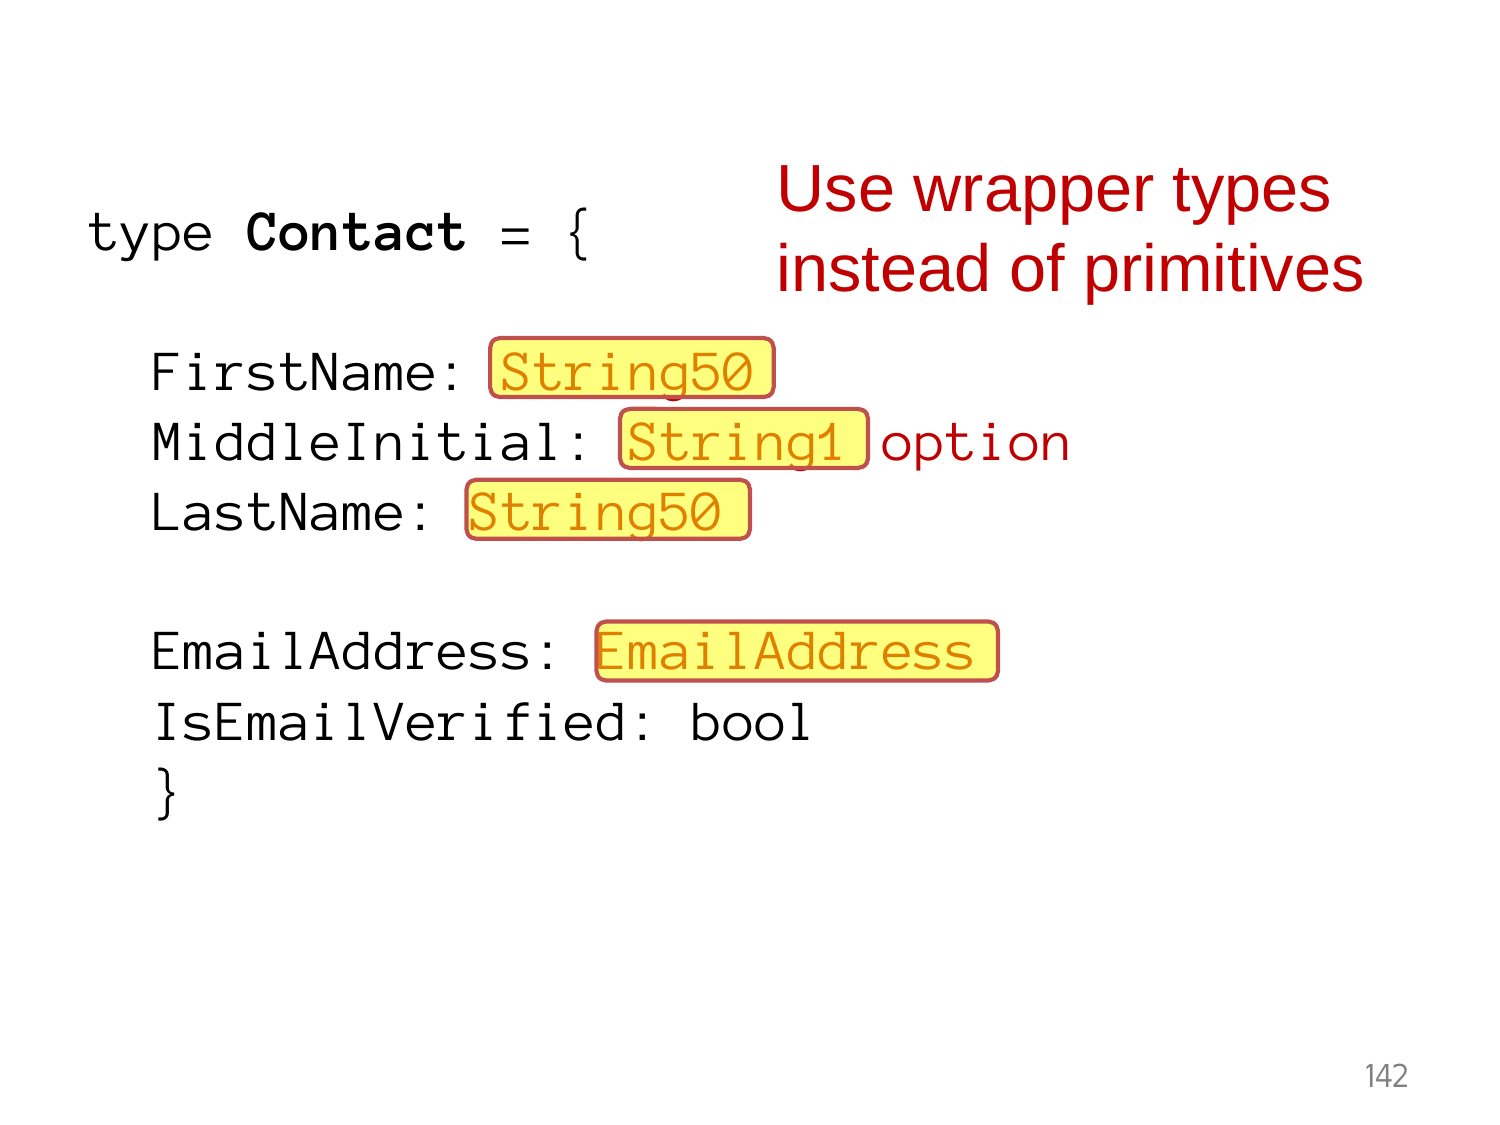

#
Use wrapper types instead of primitives
type Contact = {

  FirstName: String50
  MiddleInitial: String1 option
  LastName: String50

  EmailAddress: EmailAddress
  IsEmailVerified: bool
  }